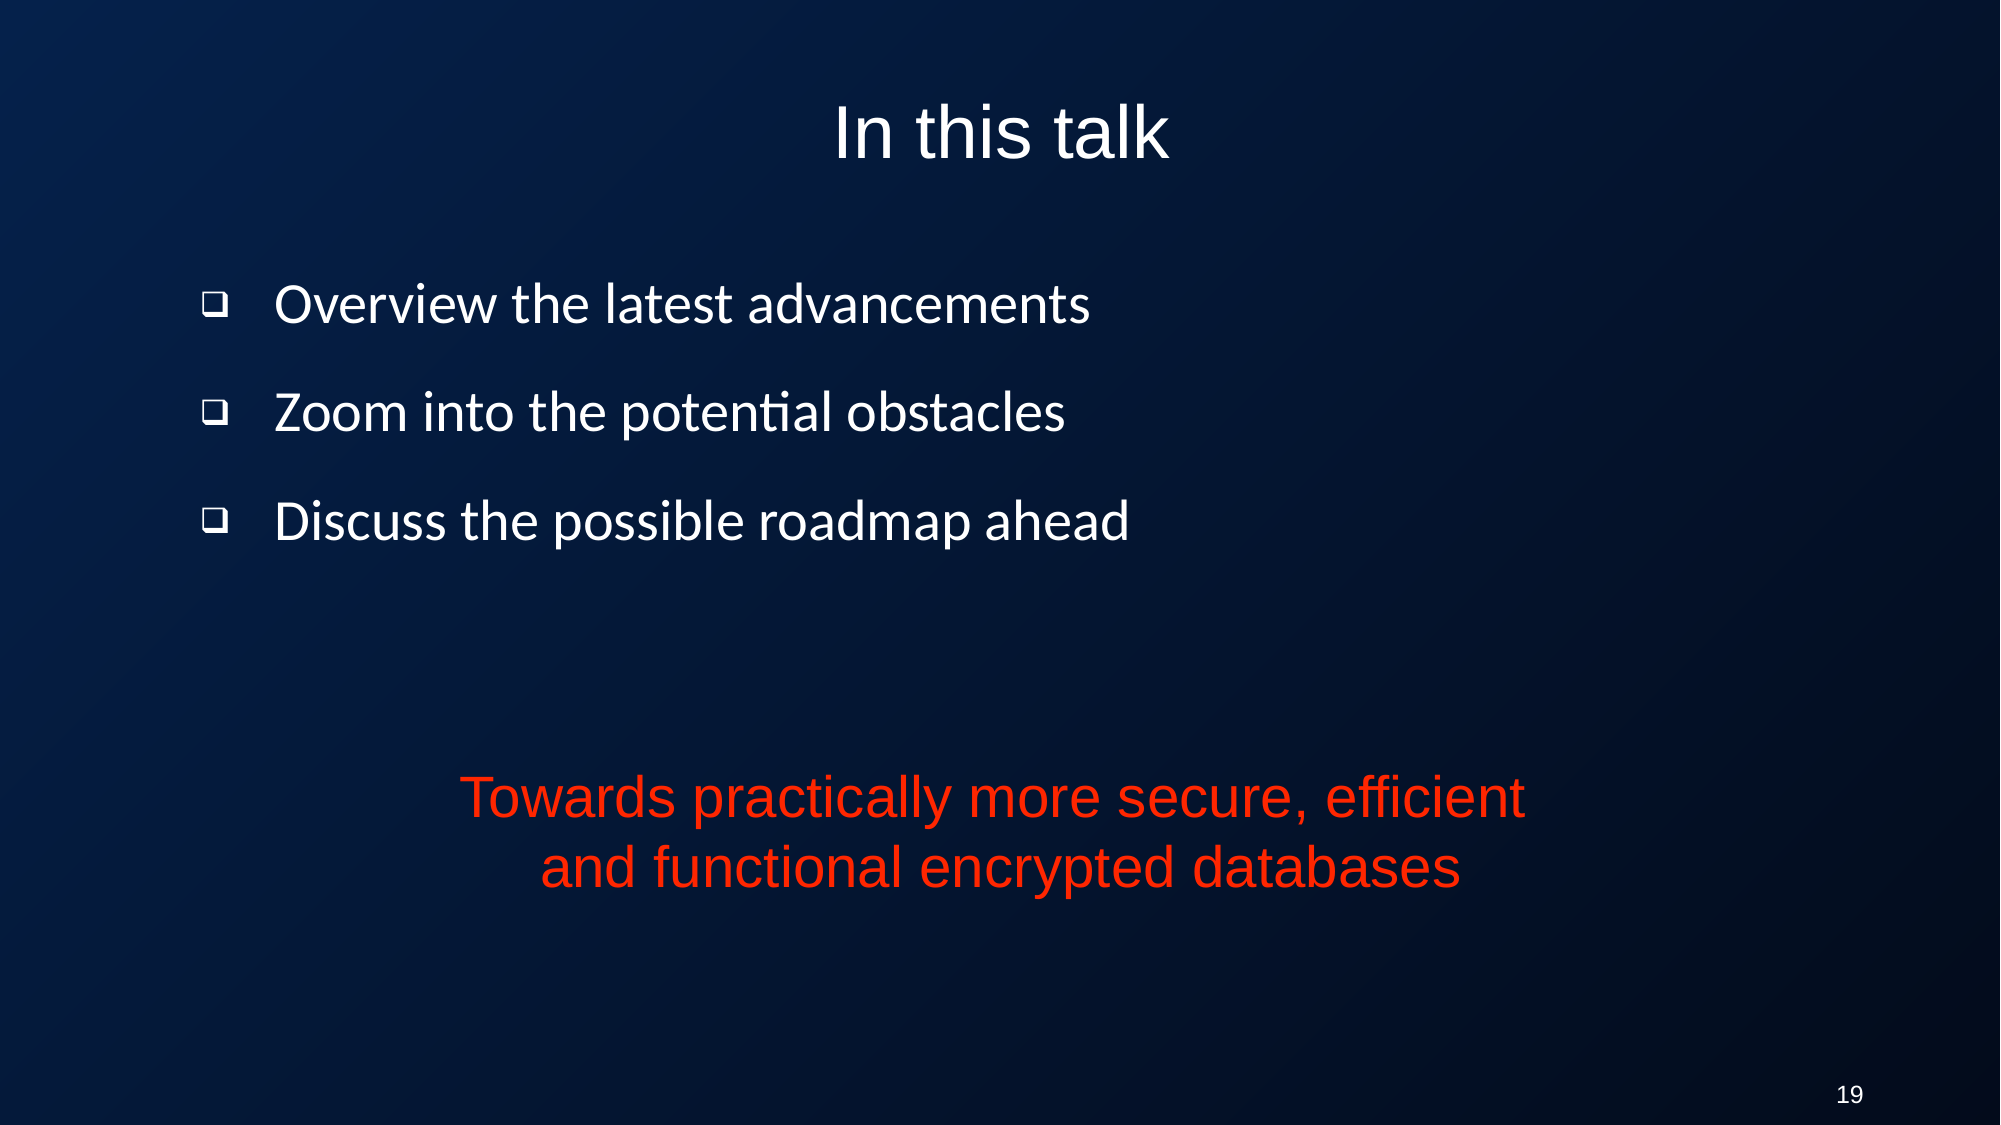

In this talk
Overview the latest advancements
Zoom into the potential obstacles
Discuss the possible roadmap ahead
Towards practically more secure, efficient
and functional encrypted databases
19